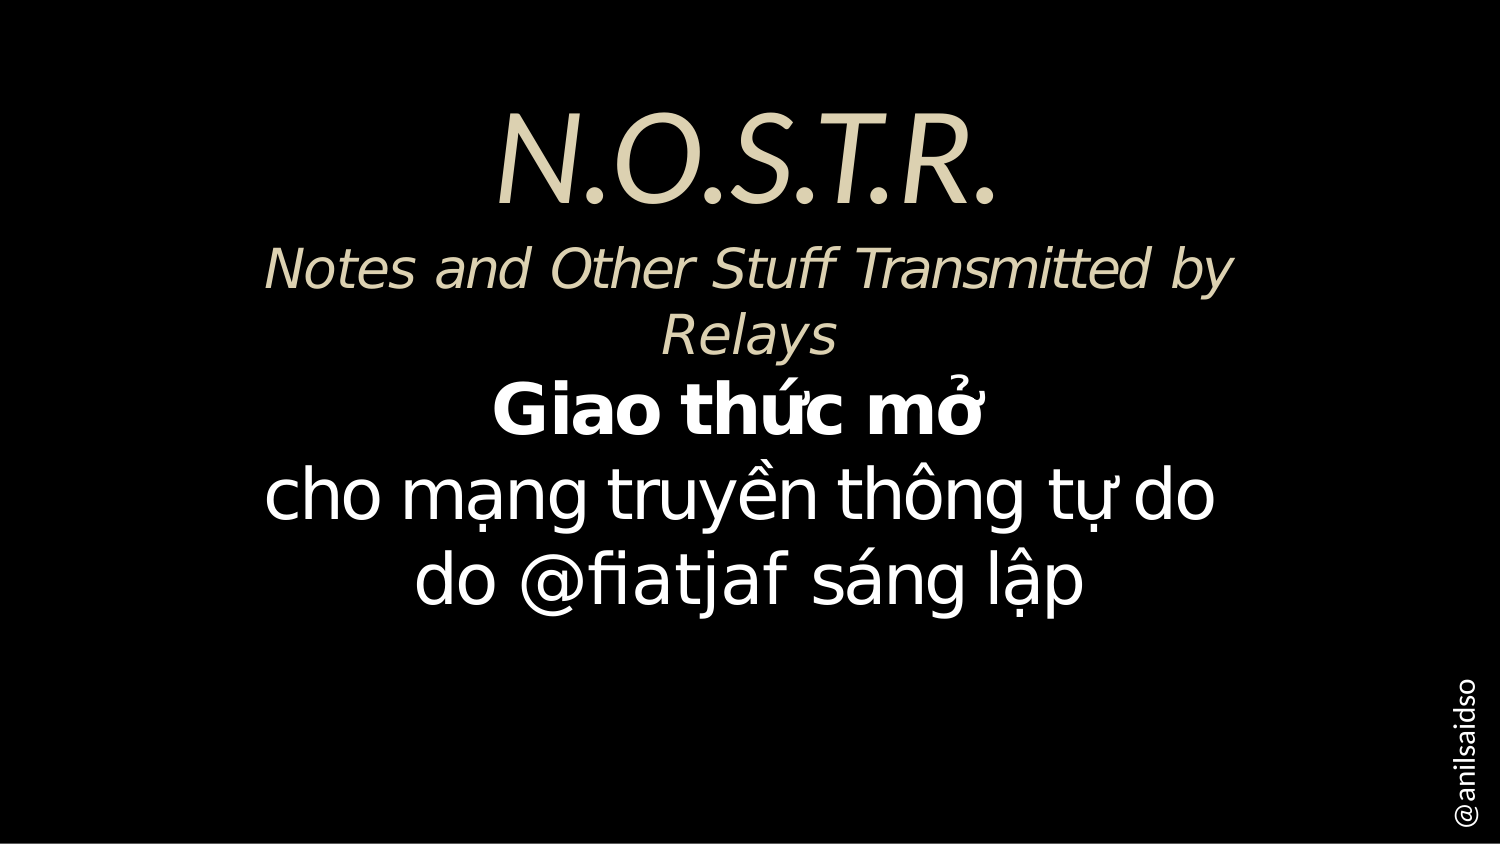

# N.O.S.T.R.
Notes and Other Stuff Transmitted by Relays
Giao thức mở
cho mạng truyền thông tự do
do @fiatjaf sáng lập
@anilsaidso